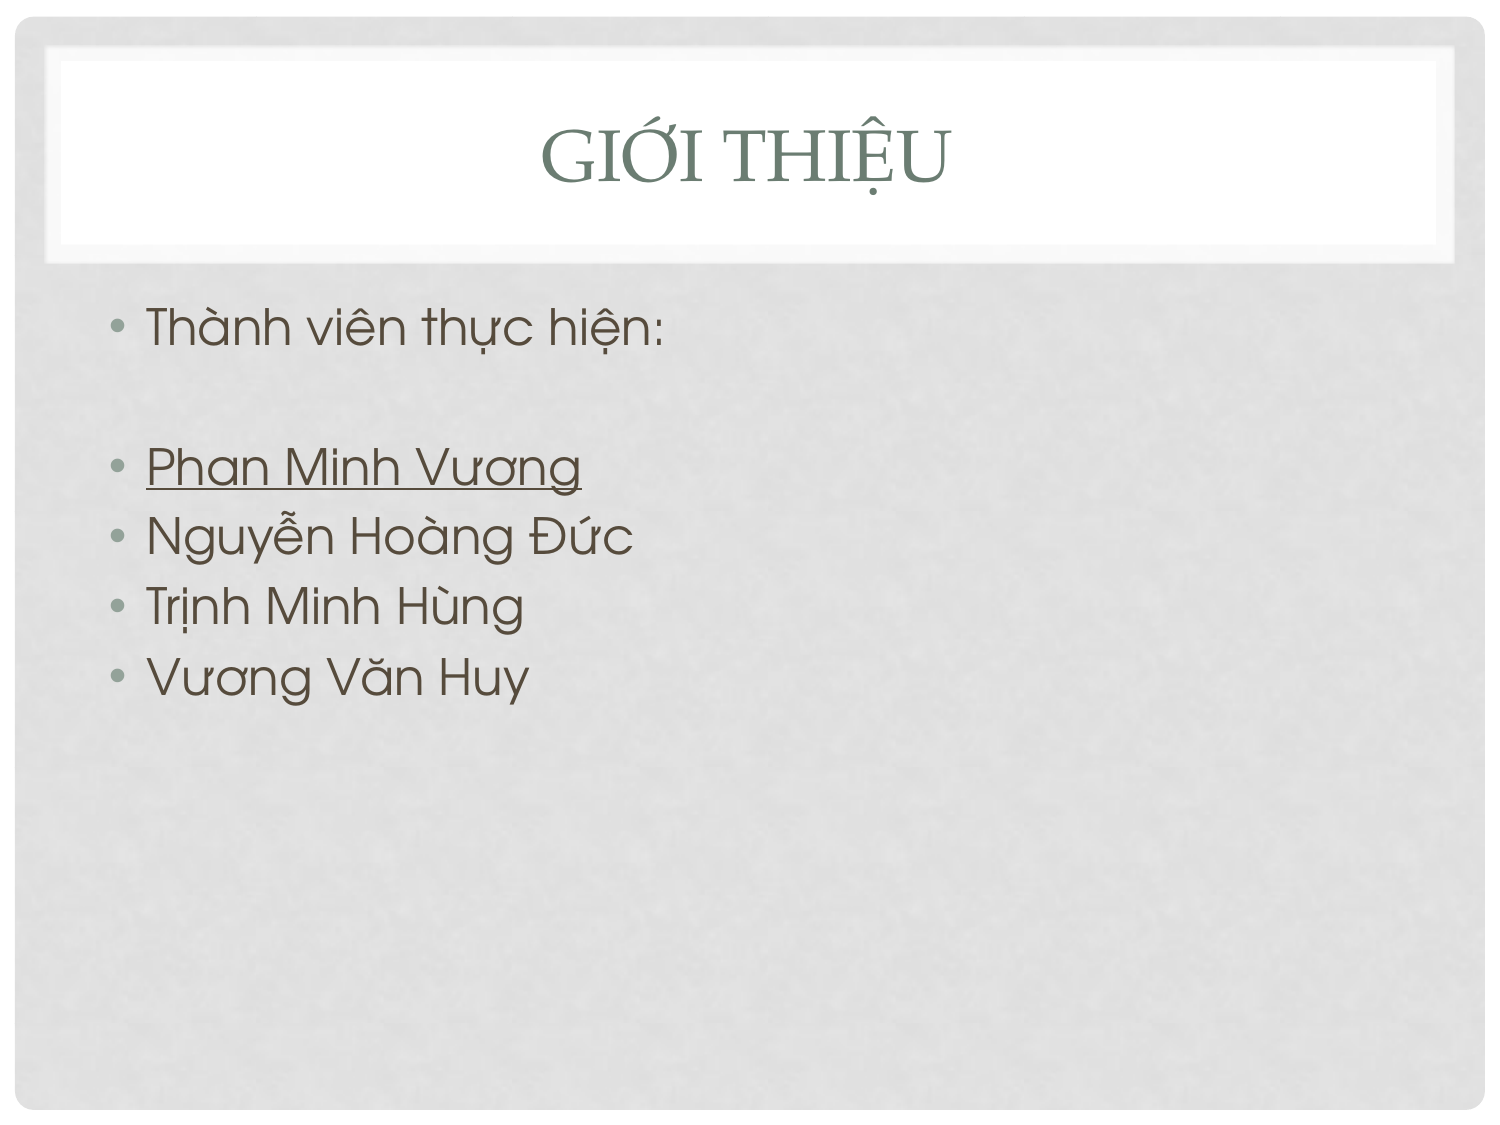

# Giới thiệu
Thành viên thực hiện:

Phan Minh Vương
Nguyễn Hoàng Đức
Trịnh Minh Hùng
Vương Văn Huy